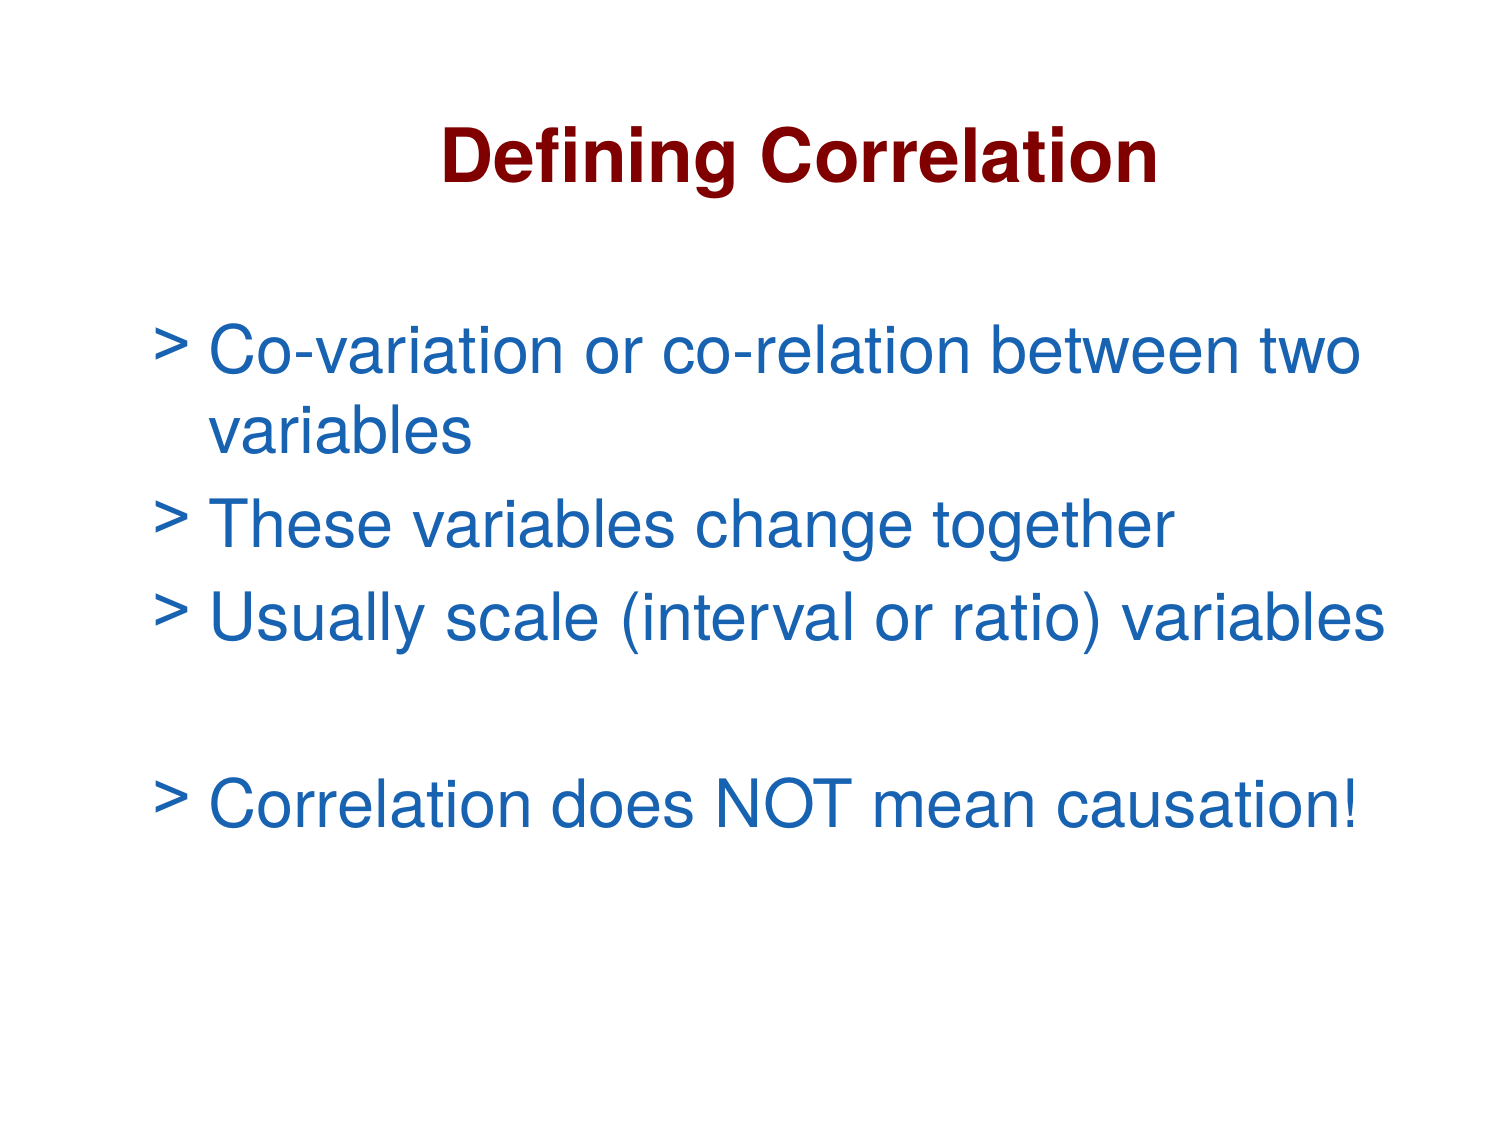

# Defining Correlation
Co-variation or co-relation between two variables
These variables change together
Usually scale (interval or ratio) variables

Correlation does NOT mean causation!